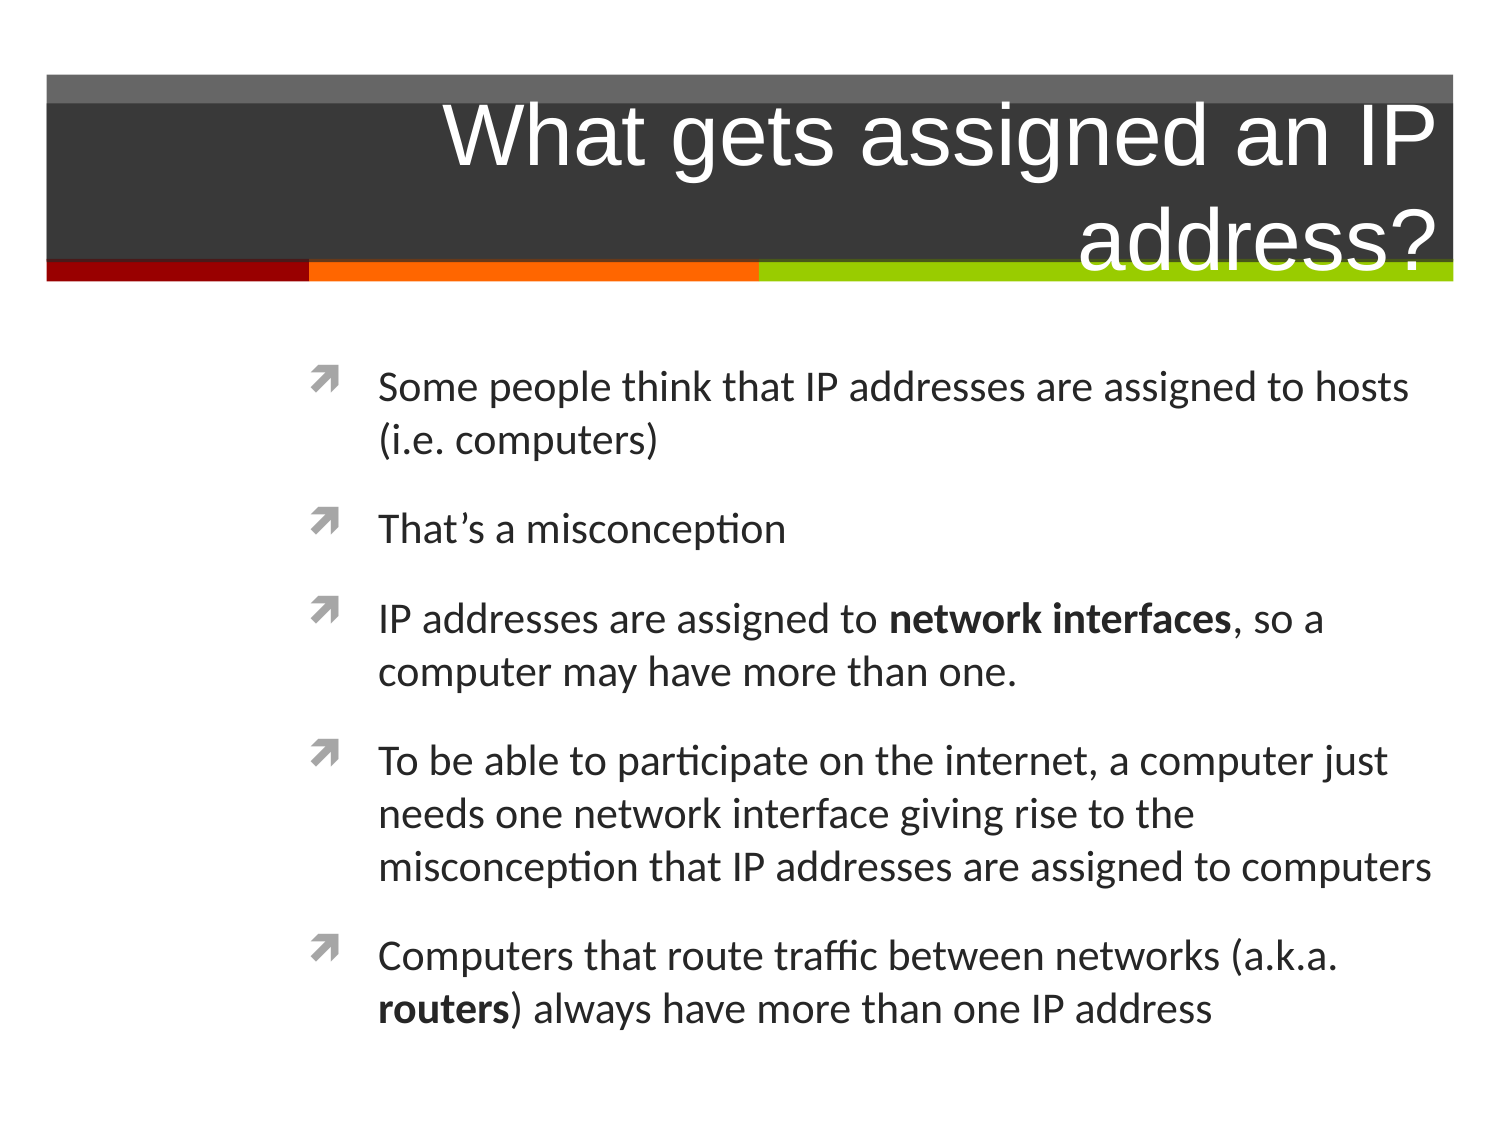

# What gets assigned an IP address?
Some people think that IP addresses are assigned to hosts (i.e. computers)
That’s a misconception
IP addresses are assigned to network interfaces, so a computer may have more than one.
To be able to participate on the internet, a computer just needs one network interface giving rise to the misconception that IP addresses are assigned to computers
Computers that route traffic between networks (a.k.a. routers) always have more than one IP address